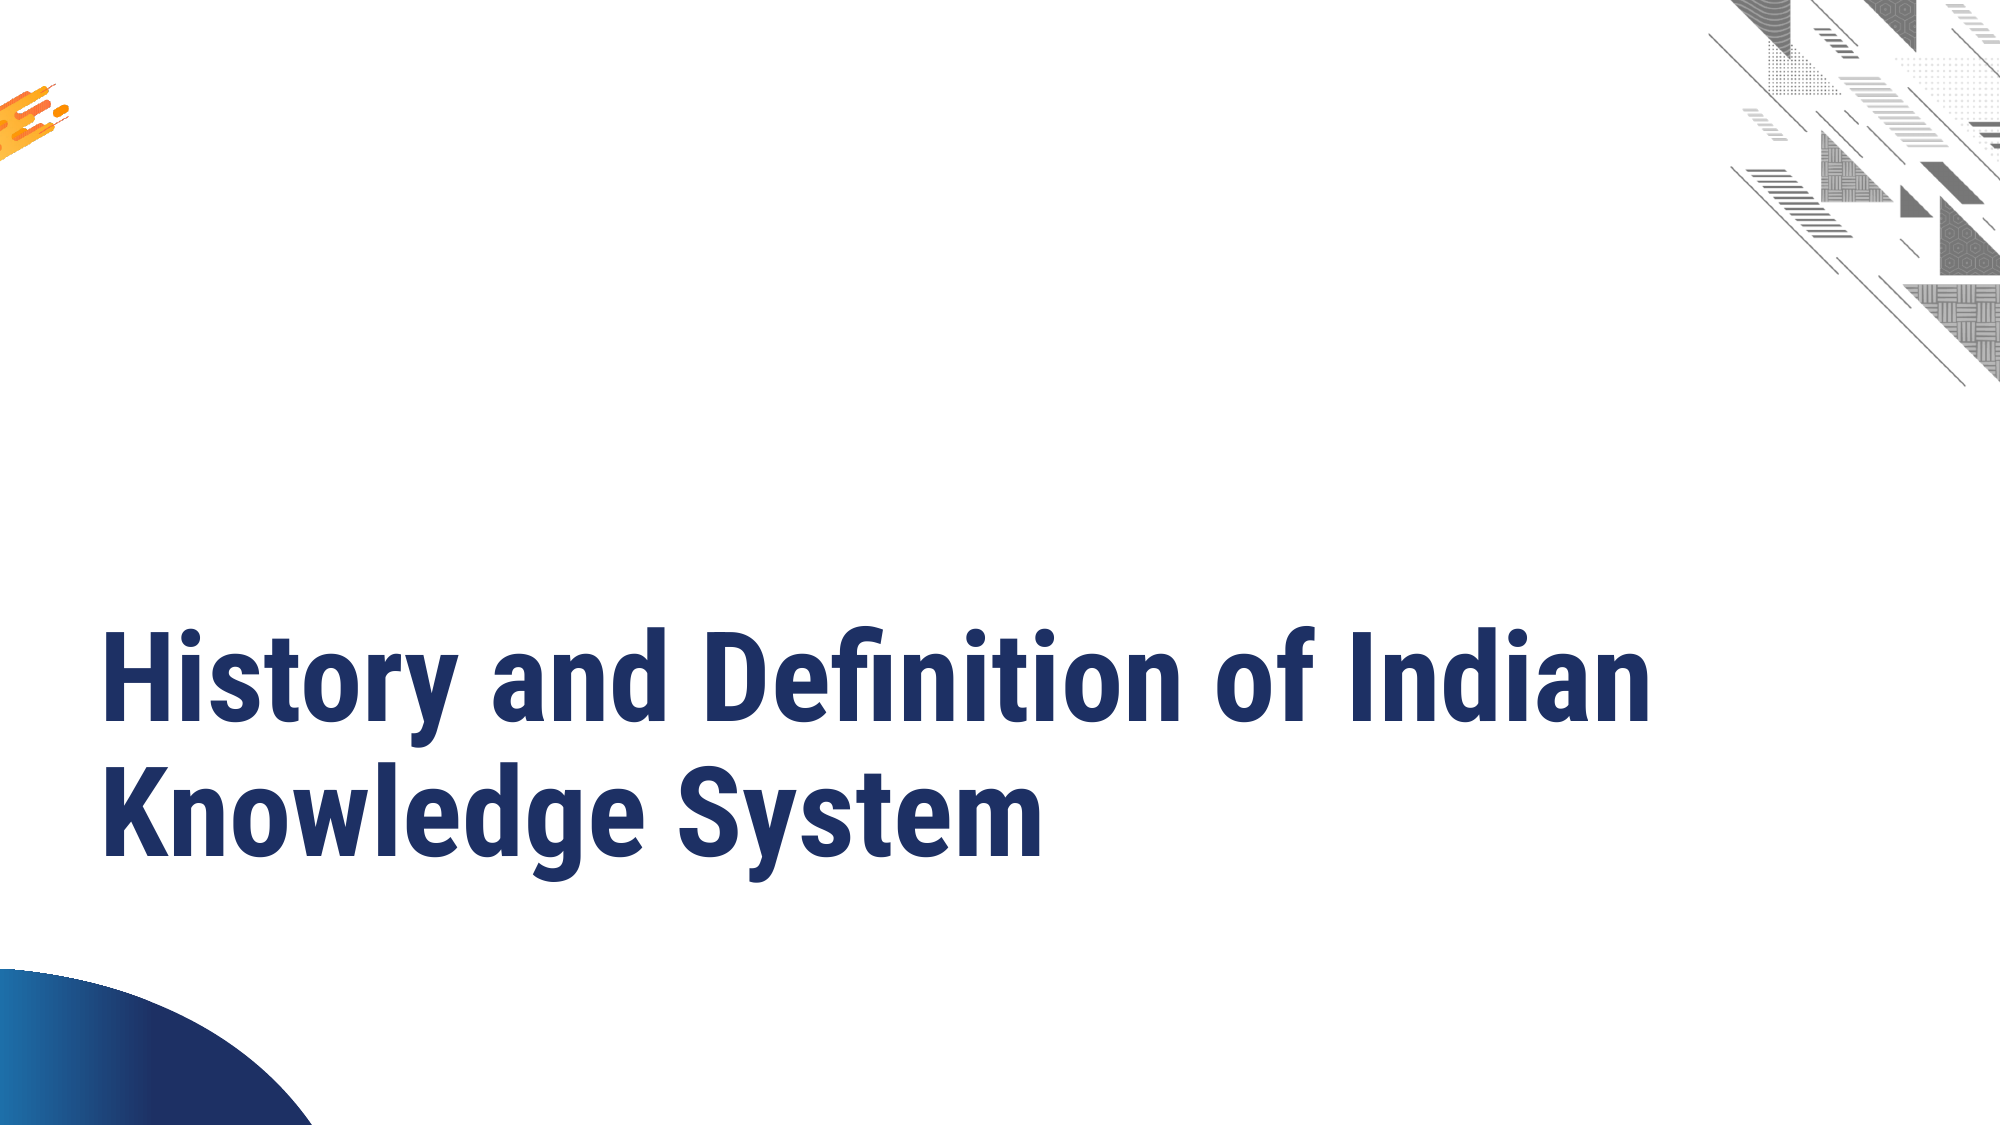

# History and Definition of Indian Knowledge System